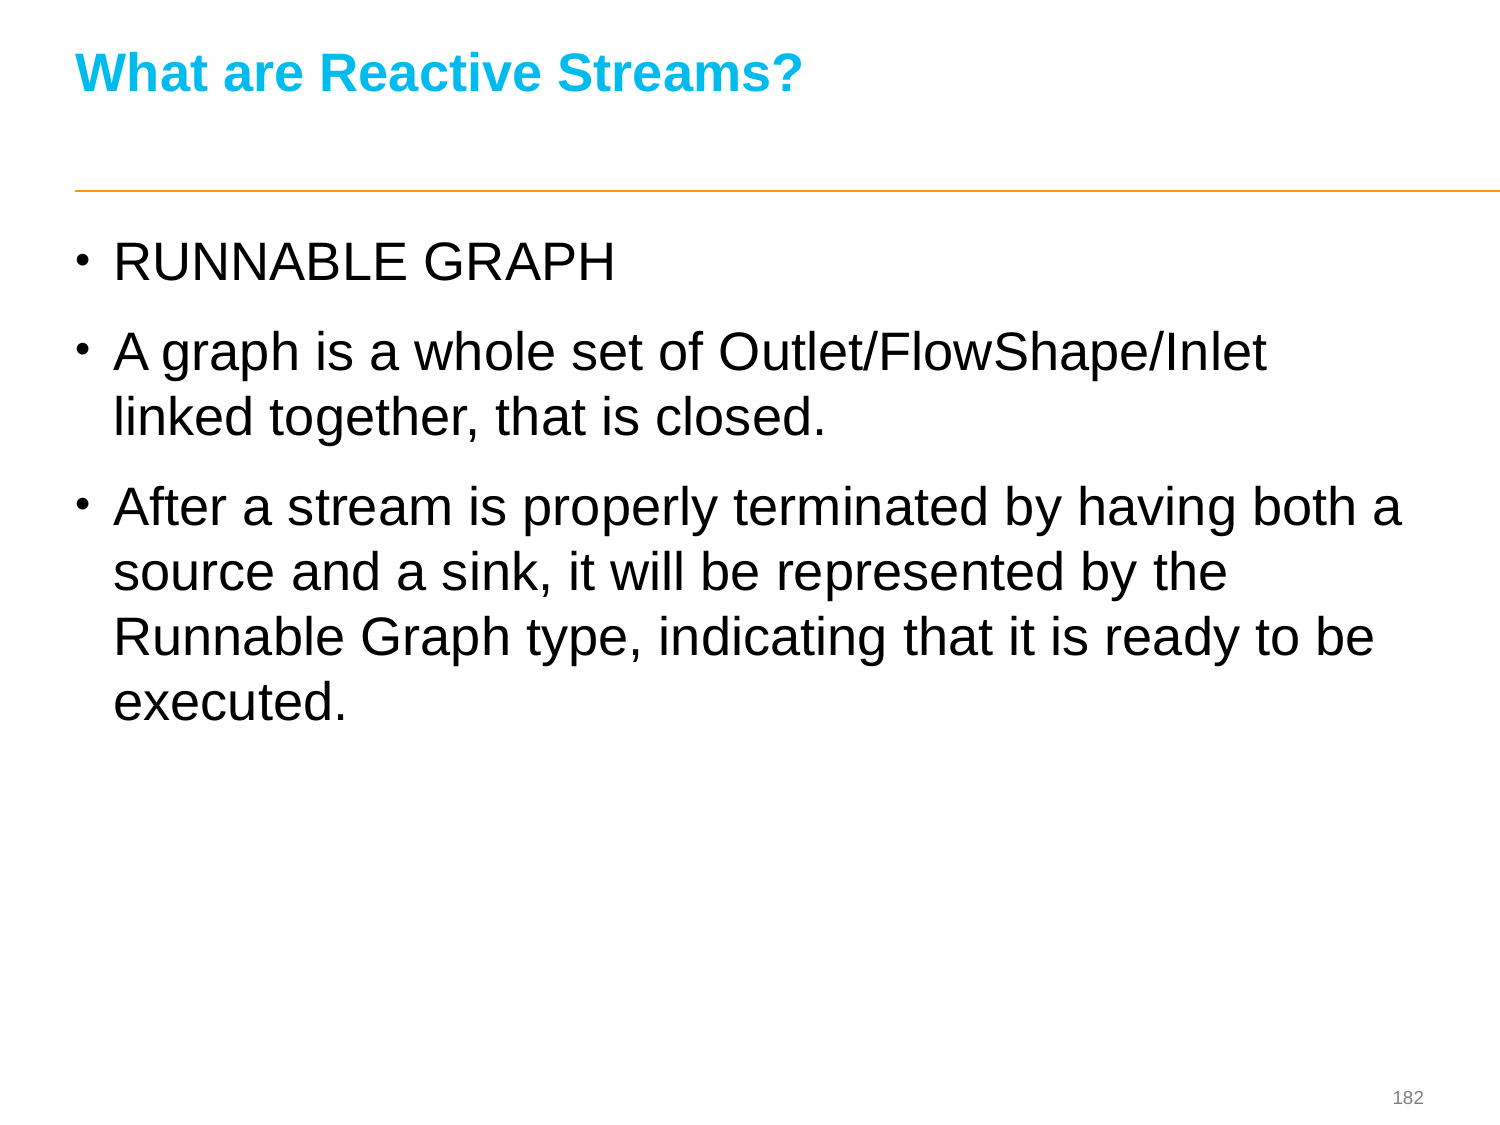

# What are Reactive Streams?
RUNNABLE GRAPH
A graph is a whole set of Outlet/FlowShape/Inlet linked together, that is closed.
After a stream is properly terminated by having both a source and a sink, it will be represented by the Runnable Graph type, indicating that it is ready to be executed.